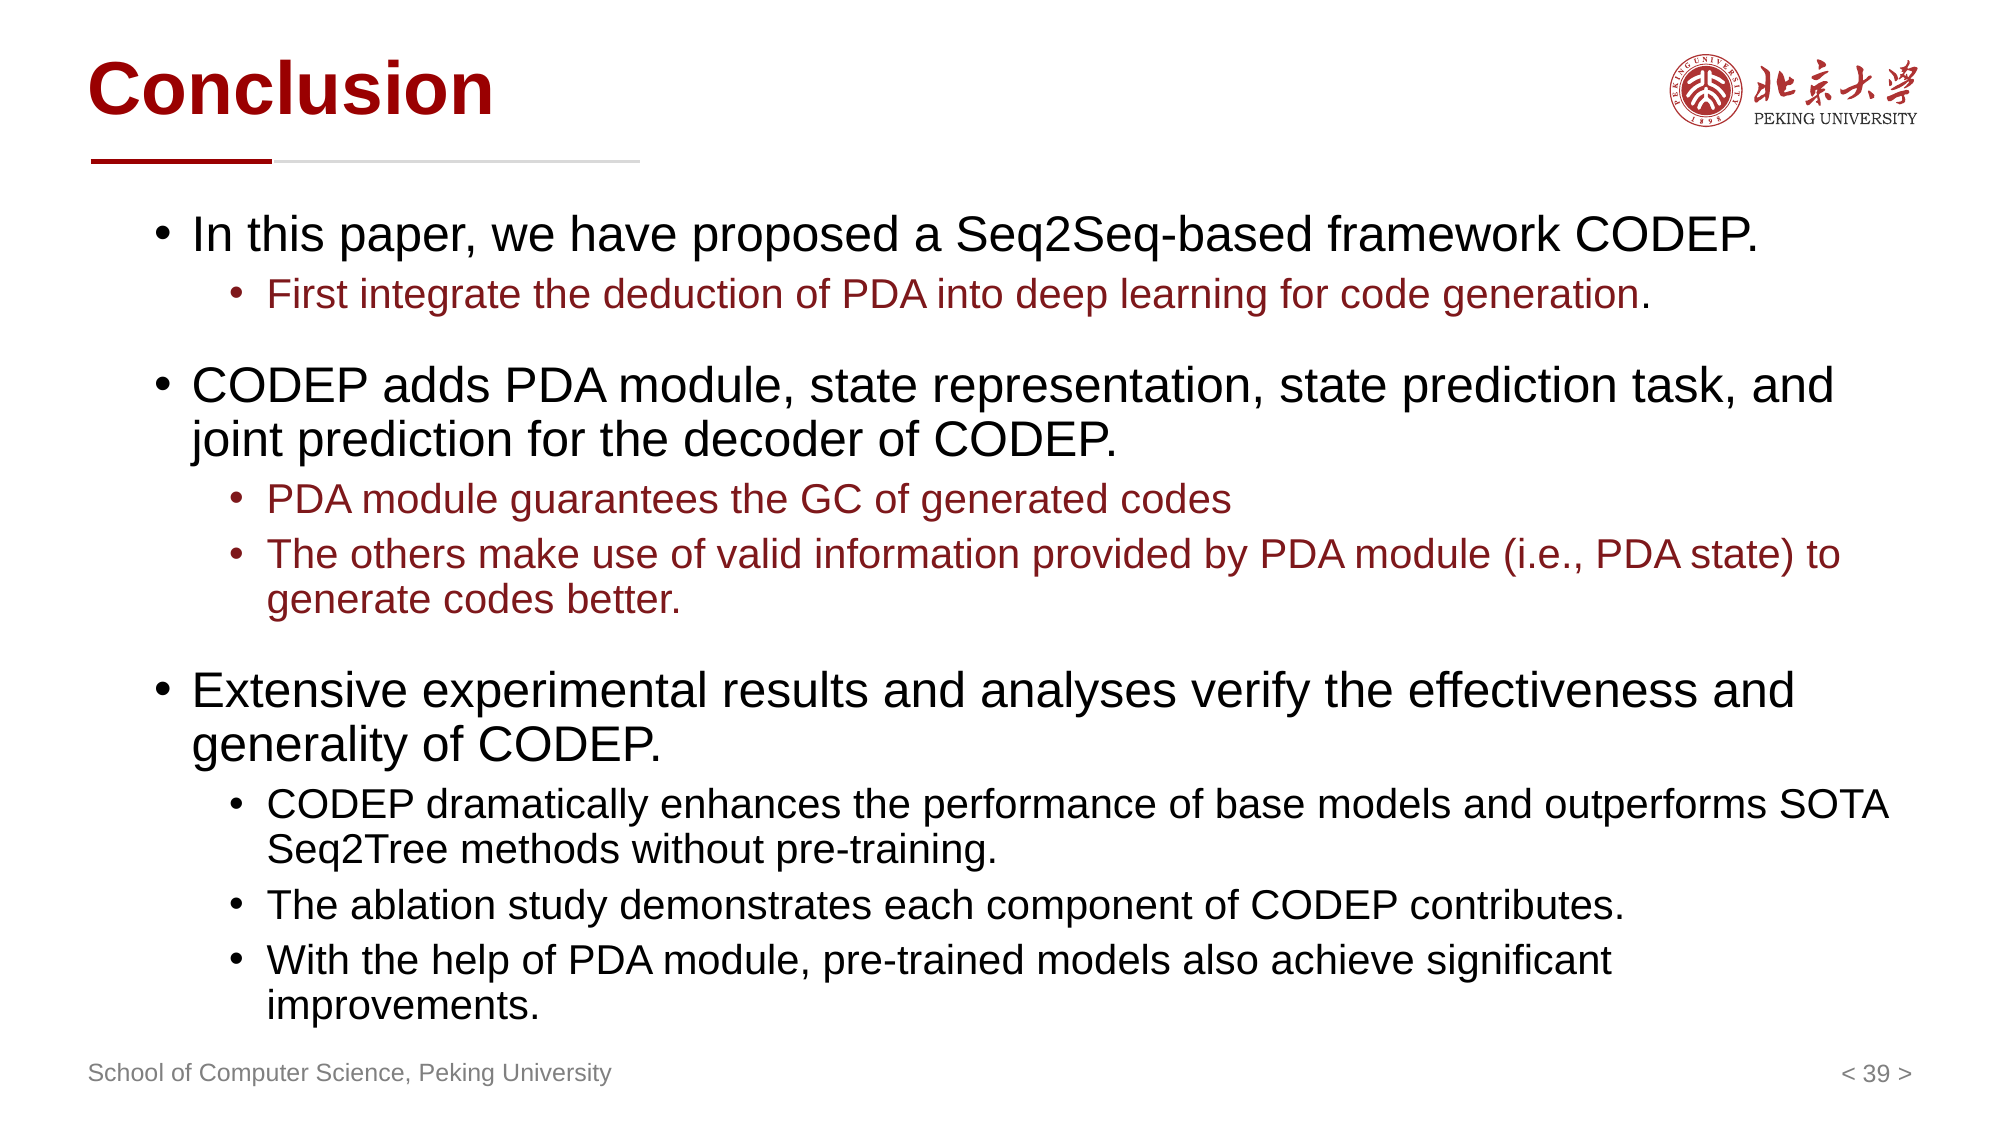

Conclusion
In this paper, we have proposed a Seq2Seq-based framework CODEP.
First integrate the deduction of PDA into deep learning for code generation.
CODEP adds PDA module, state representation, state prediction task, and joint prediction for the decoder of CODEP.
PDA module guarantees the GC of generated codes
The others make use of valid information provided by PDA module (i.e., PDA state) to generate codes better.
Extensive experimental results and analyses verify the effectiveness and generality of CODEP.
CODEP dramatically enhances the performance of base models and outperforms SOTA Seq2Tree methods without pre-training.
The ablation study demonstrates each component of CODEP contributes.
With the help of PDA module, pre-trained models also achieve significant improvements.